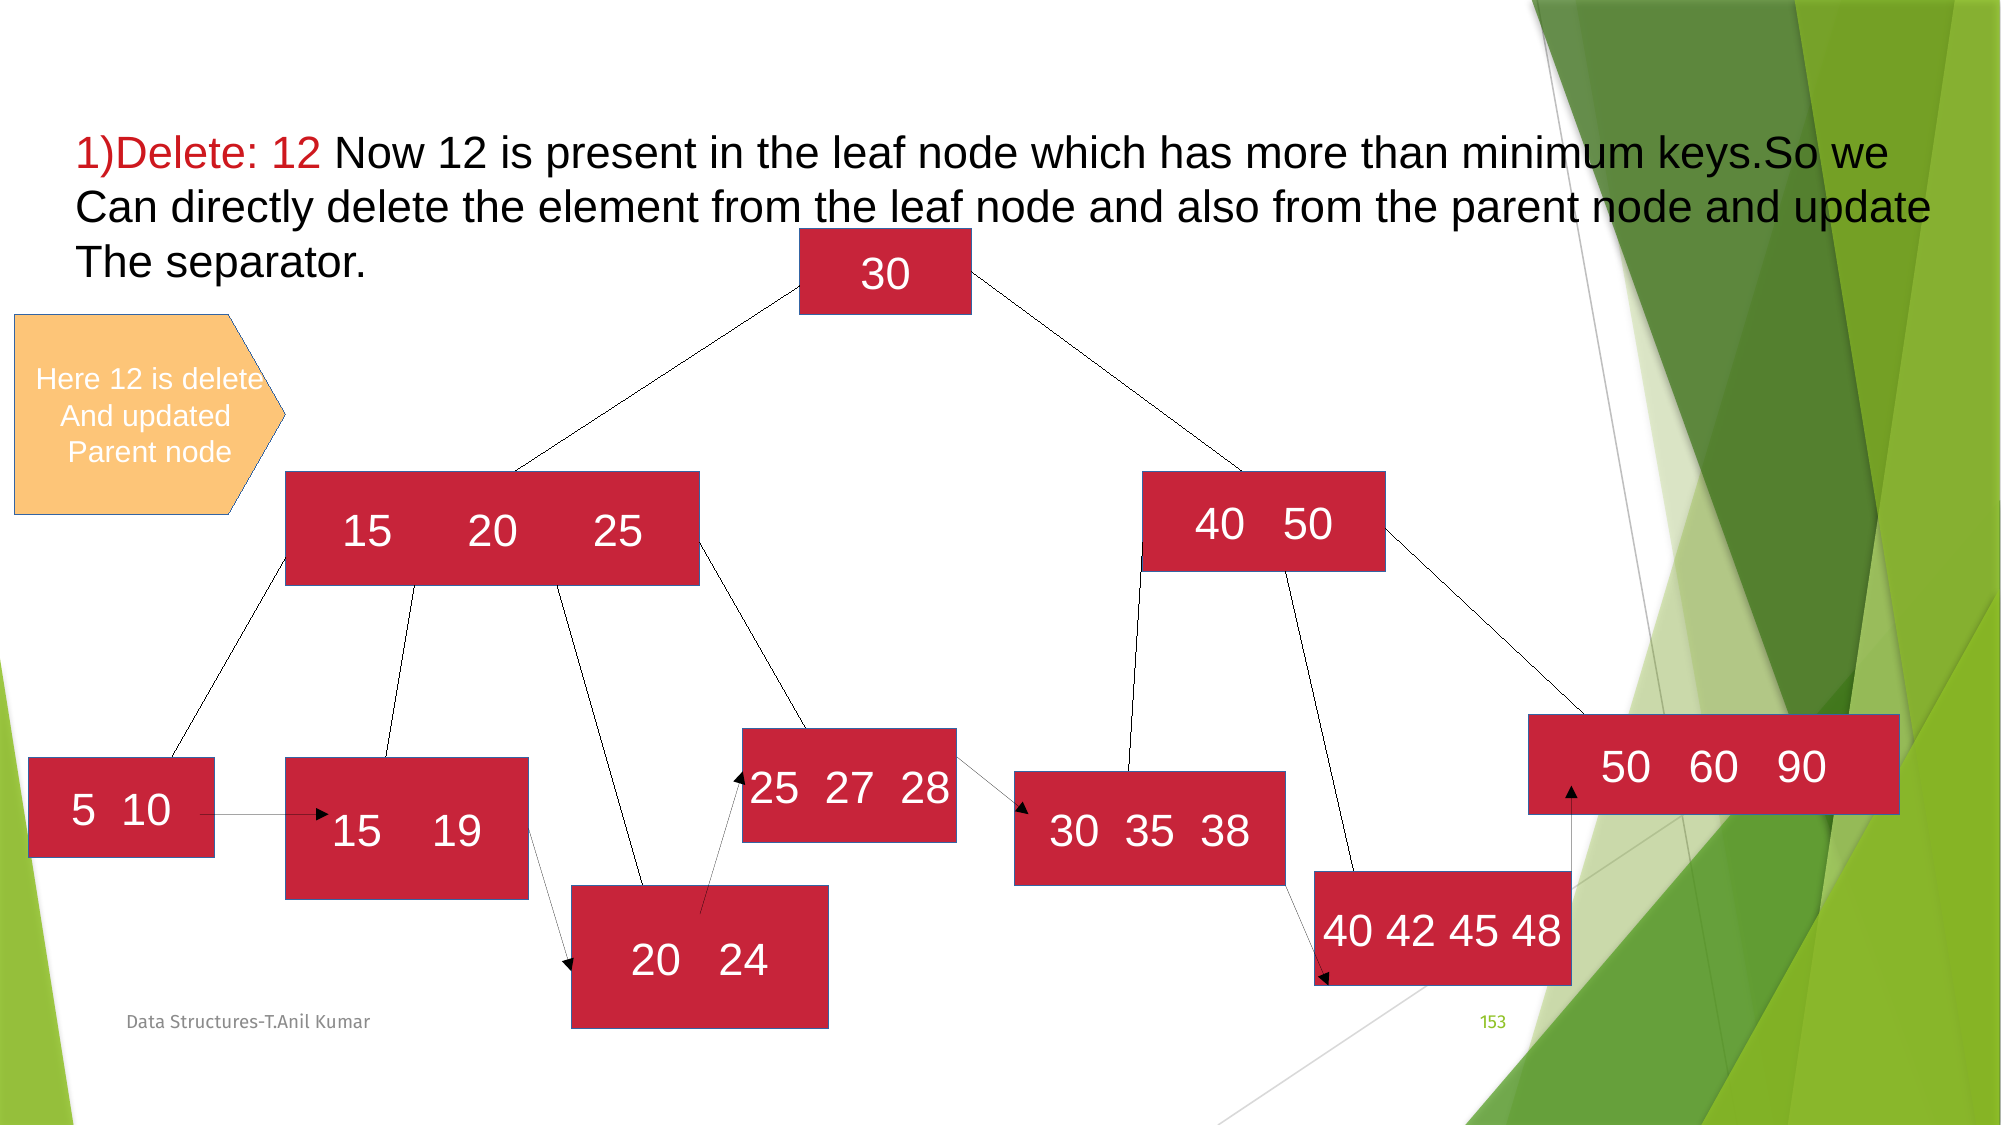

1)Delete: 12 Now 12 is present in the leaf node which has more than minimum keys.So we
Can directly delete the element from the leaf node and also from the parent node and update
The separator.
30

Here 12 is delete
And updated
Parent node
15      20      25
40   50

50   60   90
25  27  28
5  10
15    19

30  35  38

40 42 45 48
20   24

Data Structures-T.Anil Kumar
153